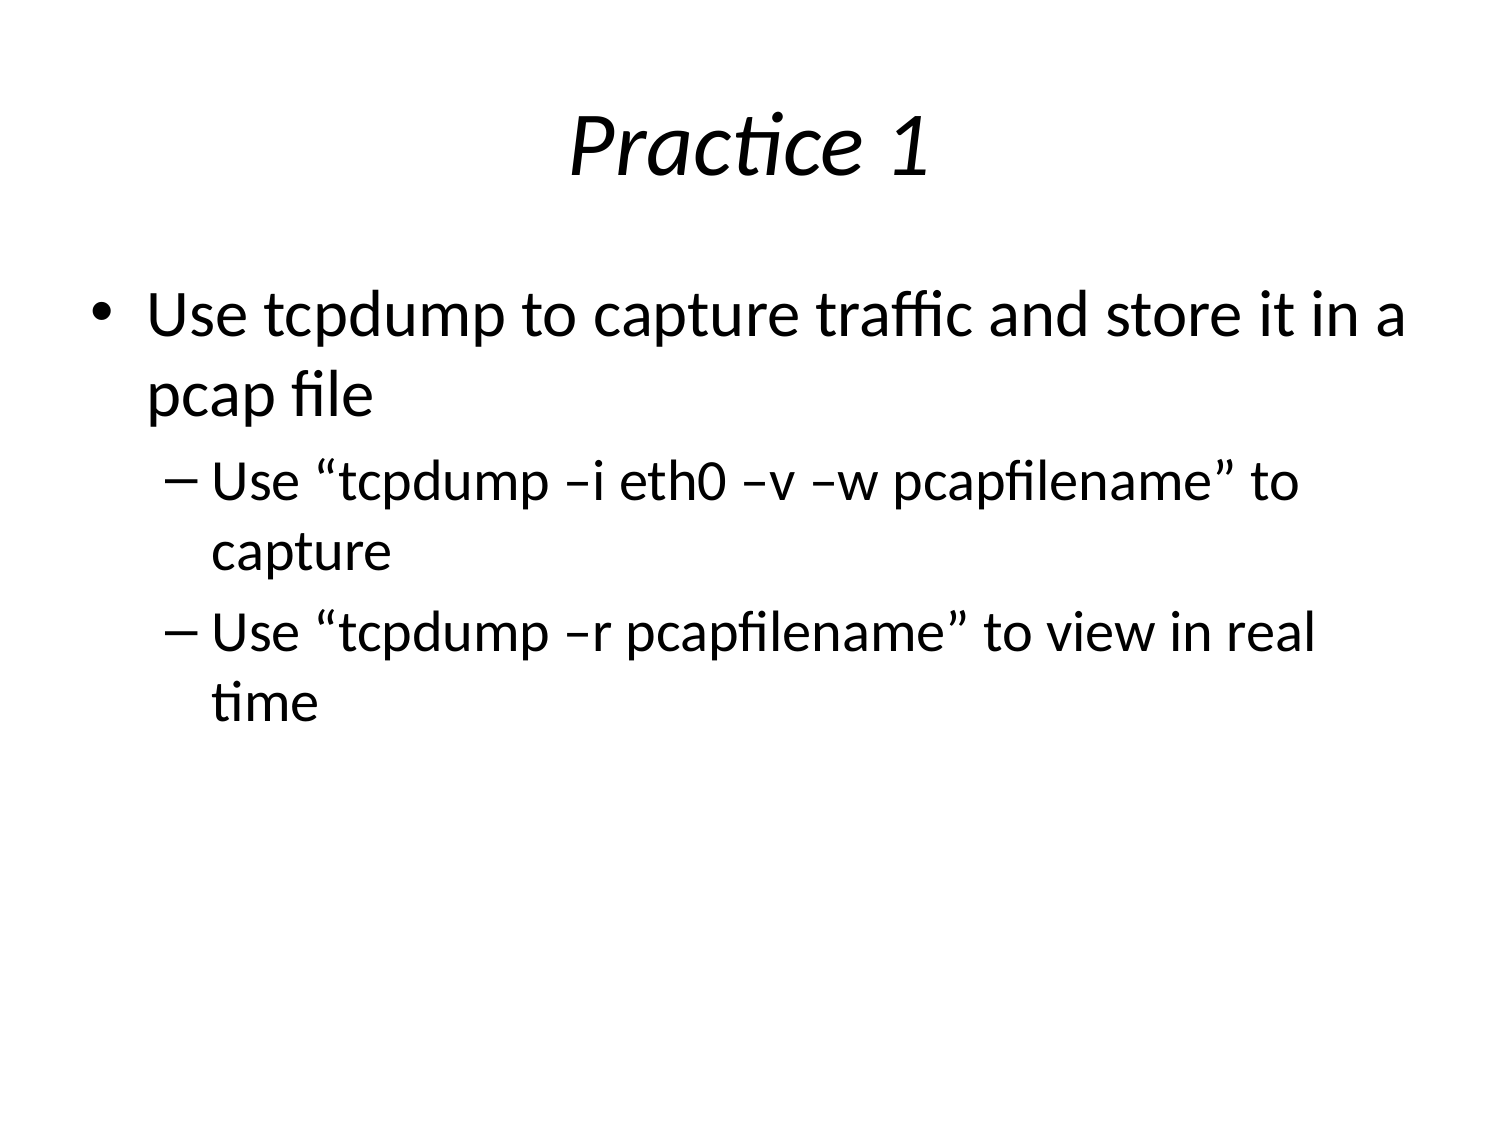

# Practice 1
Use tcpdump to capture traffic and store it in a pcap file
Use “tcpdump –i eth0 –v –w pcapfilename” to capture
Use “tcpdump –r pcapfilename” to view in real time